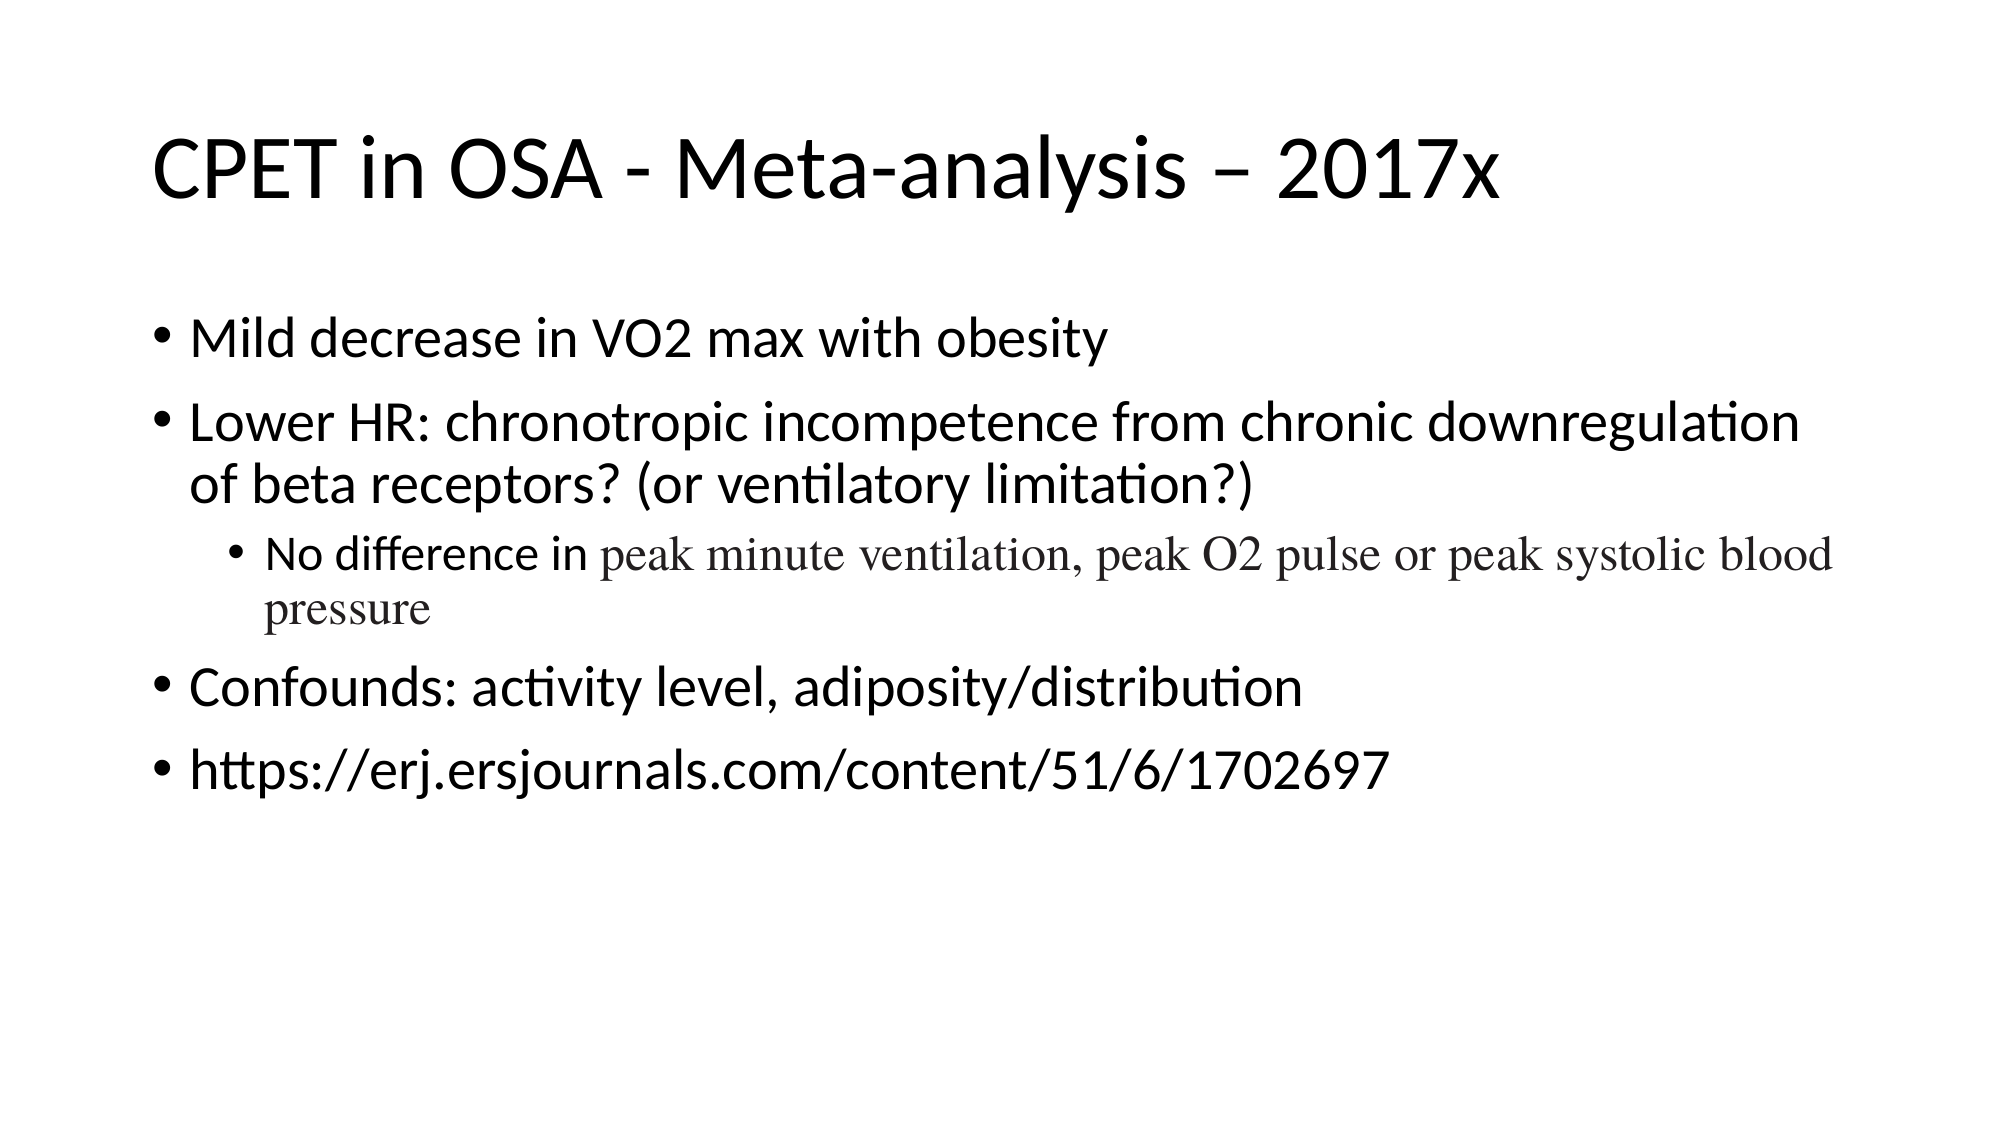

# CPET in OSA - Meta-analysis – 2017x
Mild decrease in VO2 max with obesity
Lower HR: chronotropic incompetence from chronic downregulation of beta receptors? (or ventilatory limitation?)
No difference in peak minute ventilation, peak O2 pulse or peak systolic blood pressure
Confounds: activity level, adiposity/distribution
https://erj.ersjournals.com/content/51/6/1702697